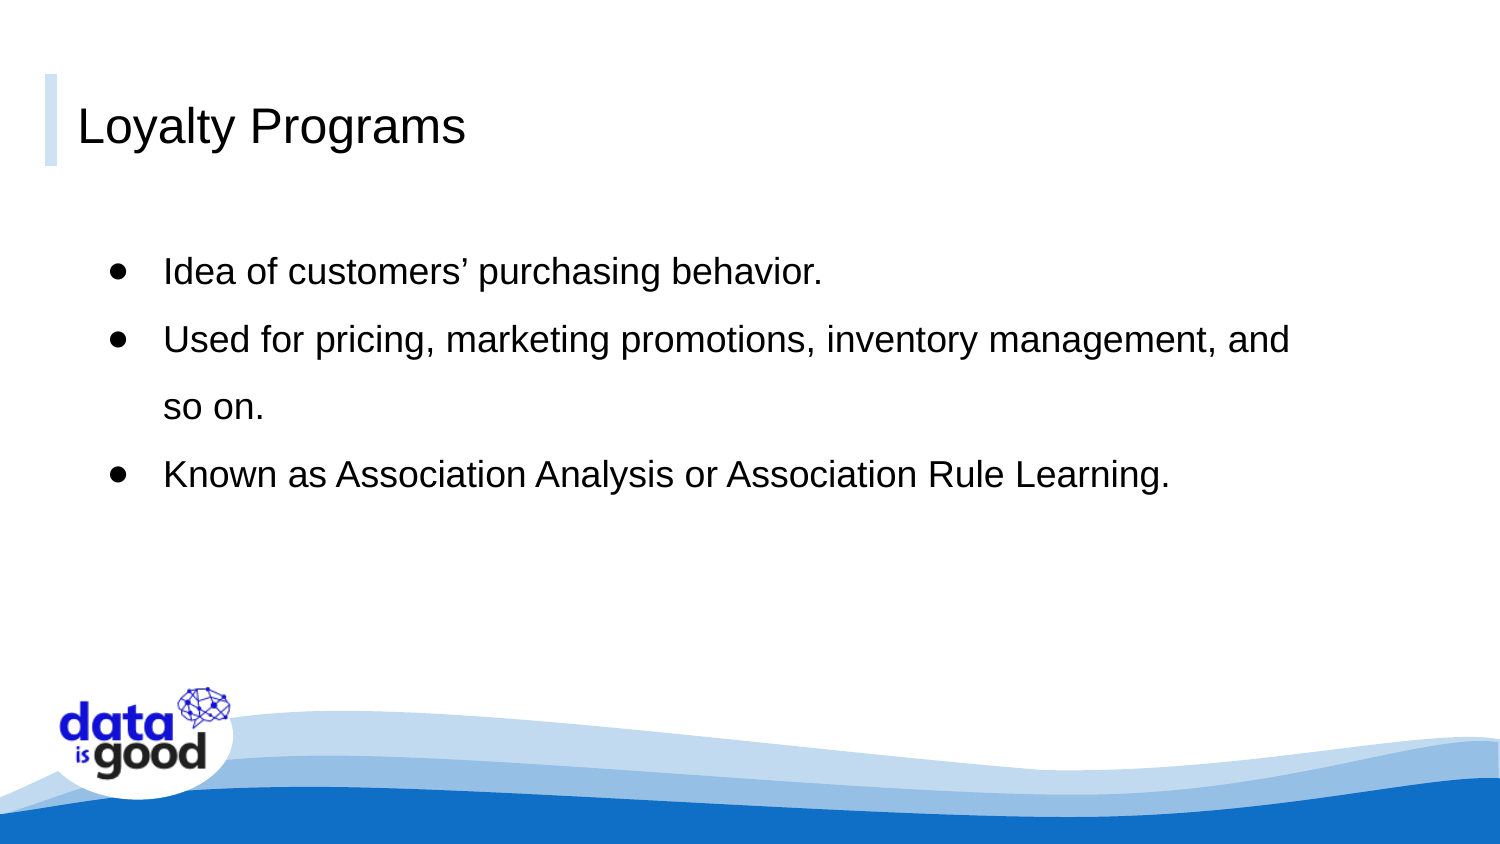

# Loyalty Programs
Idea of customers’ purchasing behavior.
Used for pricing, marketing promotions, inventory management, and so on.
Known as Association Analysis or Association Rule Learning.